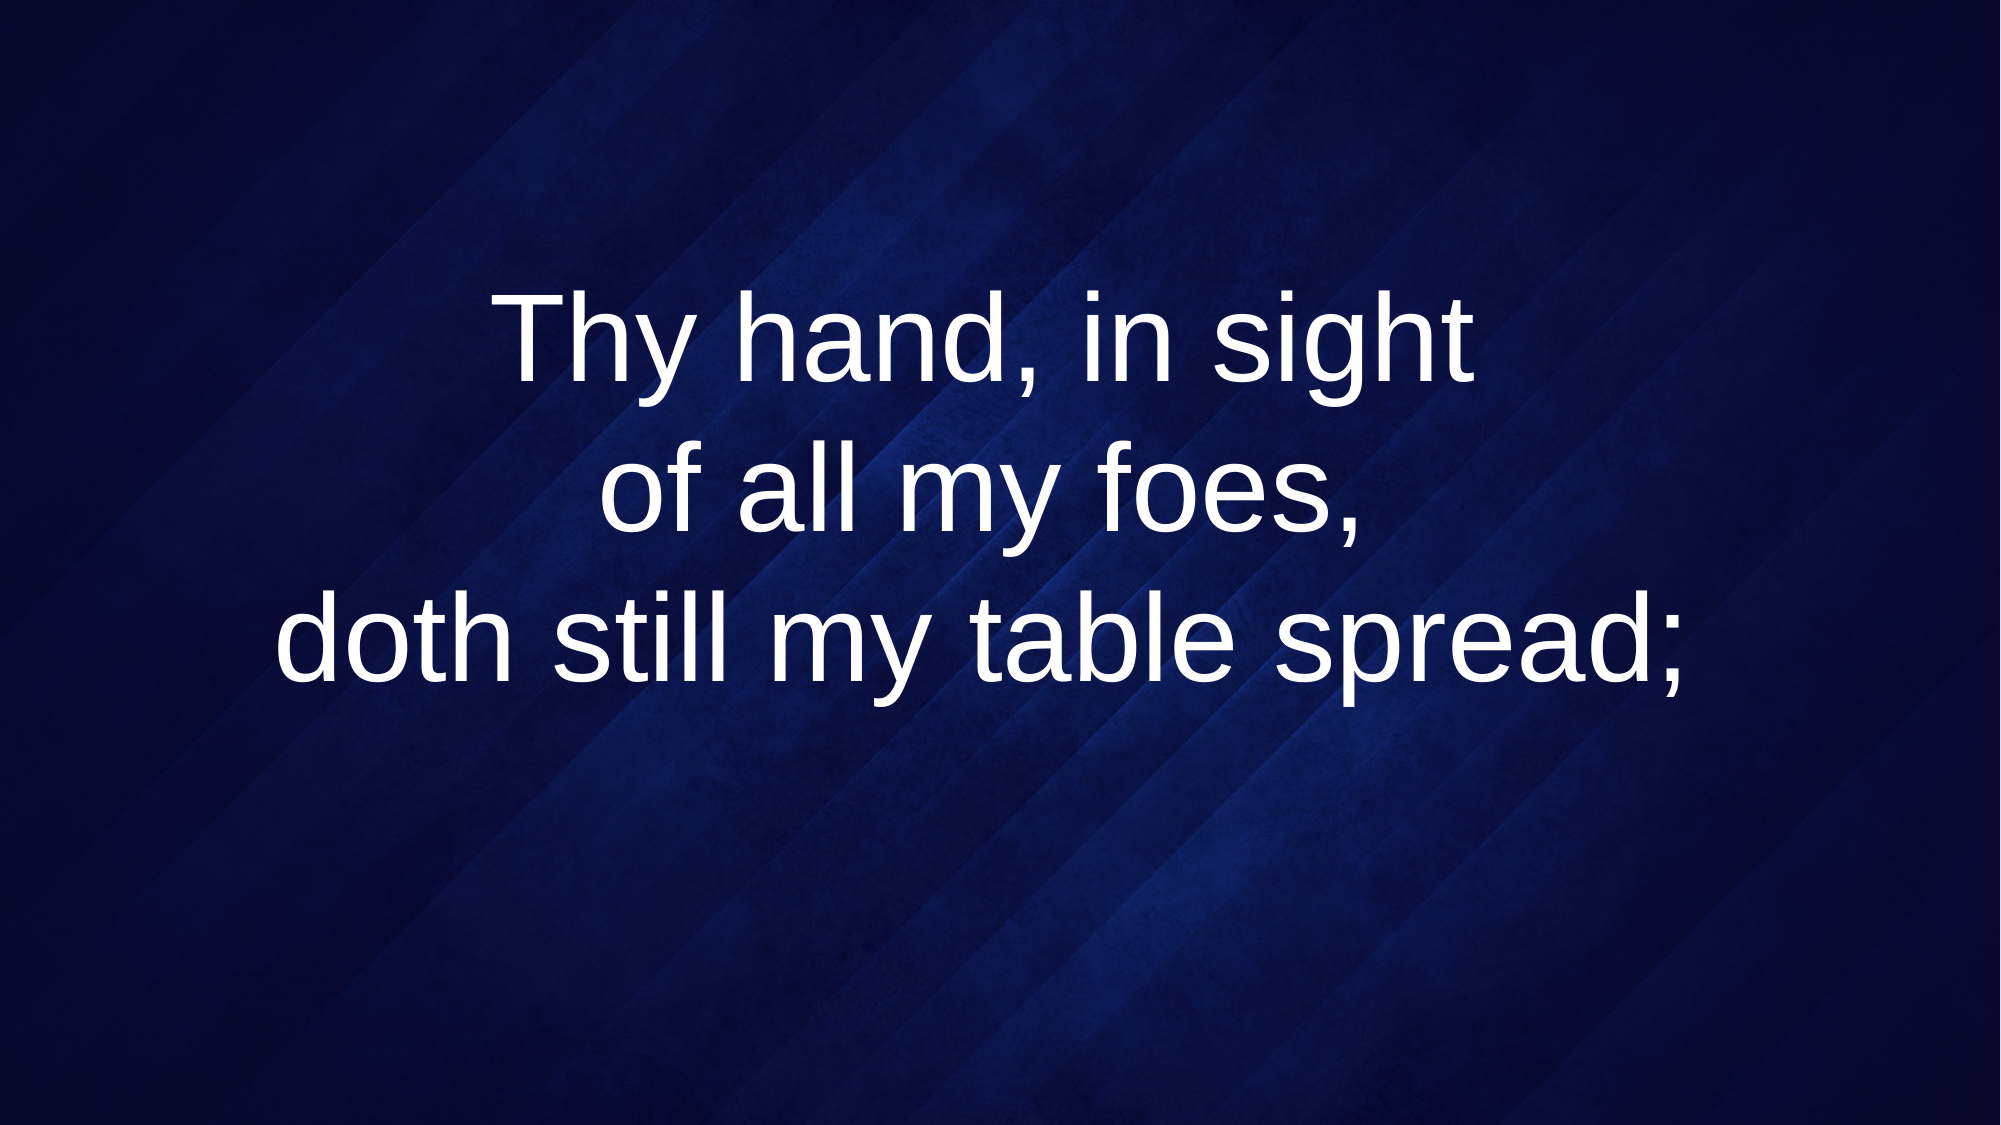

# Thy hand, in sight of all my foes, doth still my table spread;